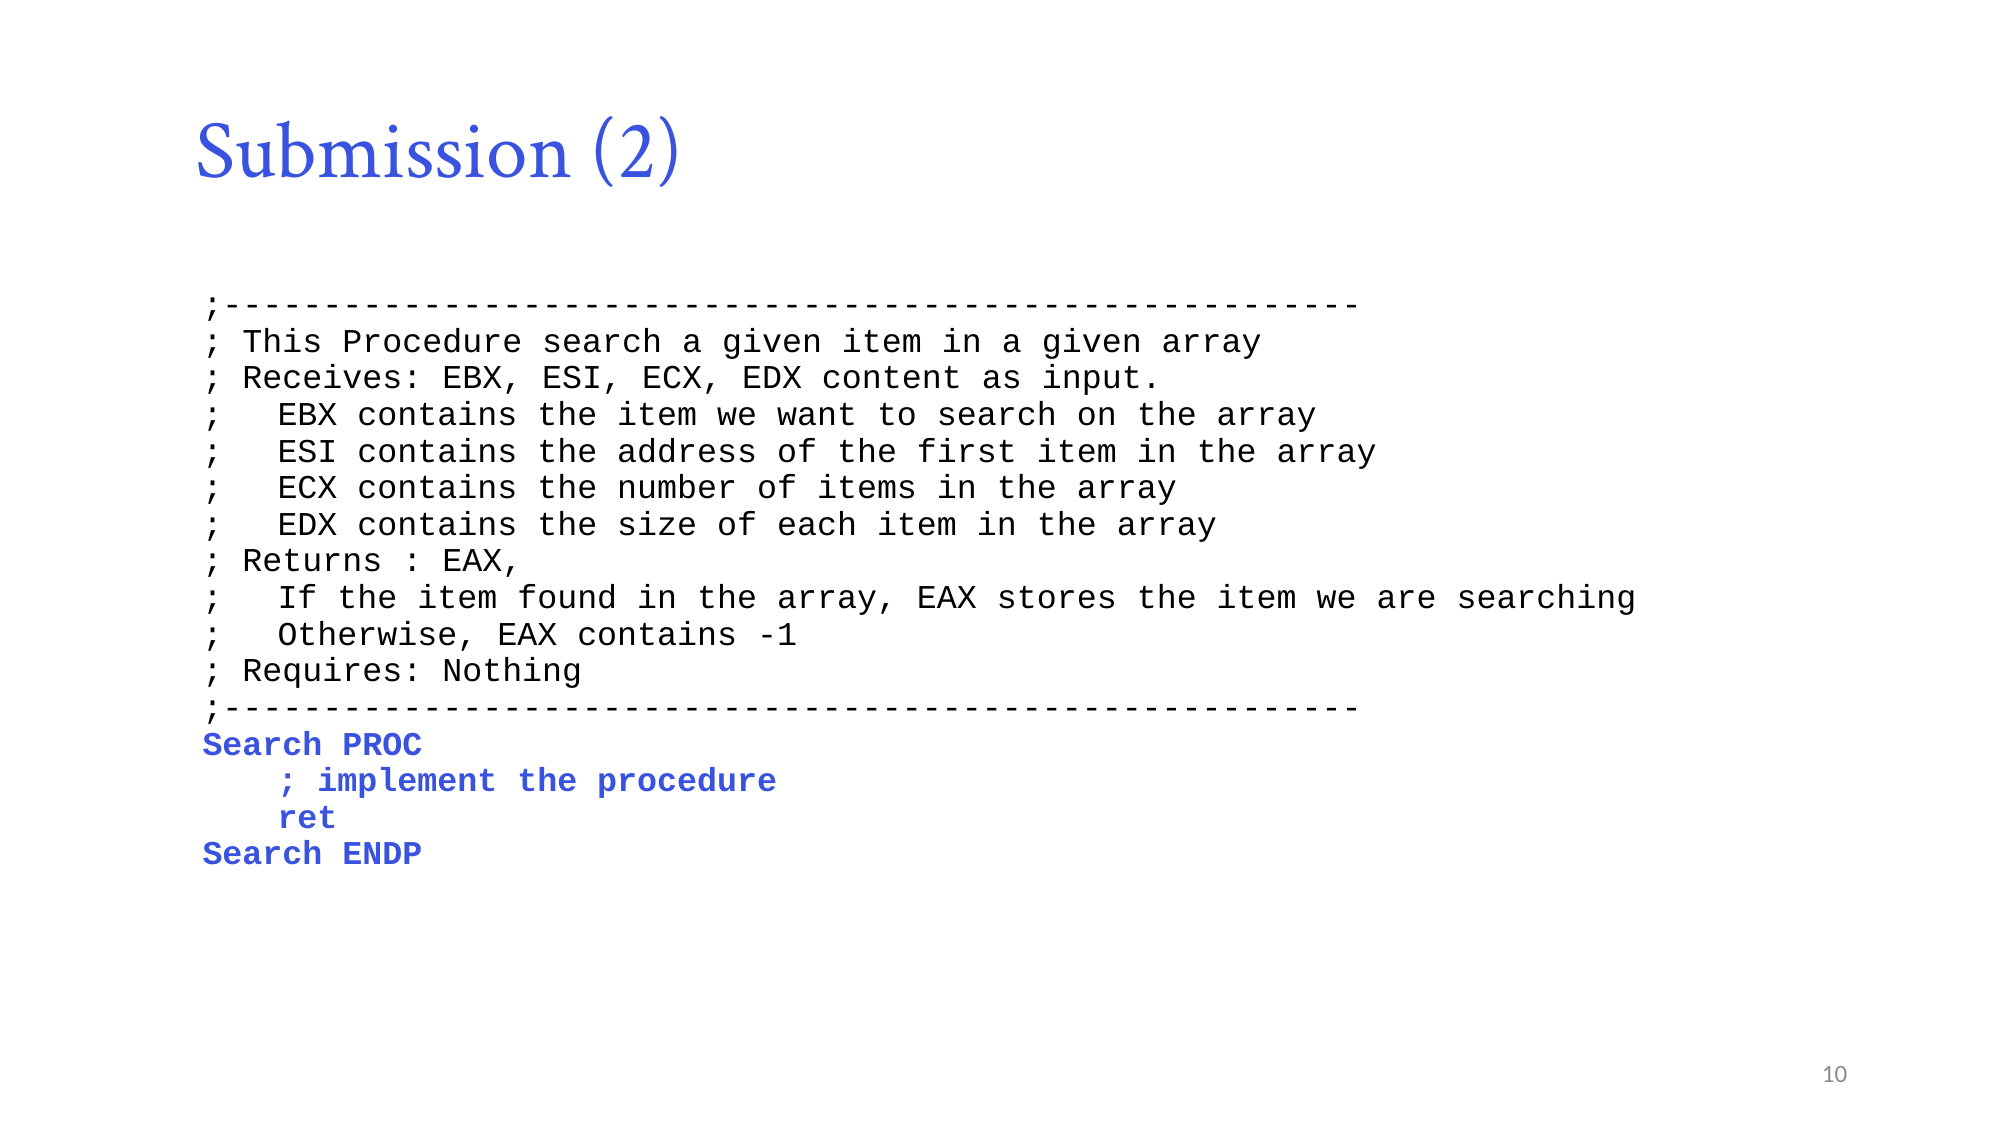

# Submission (2)
;---------------------------------------------------------
; This Procedure search a given item in a given array
; Receives: EBX, ESI, ECX, EDX content as input.
;	EBX contains the item we want to search on the array
;	ESI contains the address of the first item in the array
;	ECX contains the number of items in the array
;	EDX contains the size of each item in the array
; Returns : EAX,
;	If the item found in the array, EAX stores the item we are searching
;	Otherwise, EAX contains -1
; Requires: Nothing
;---------------------------------------------------------
Search PROC
; implement the procedure
ret
Search ENDP
10